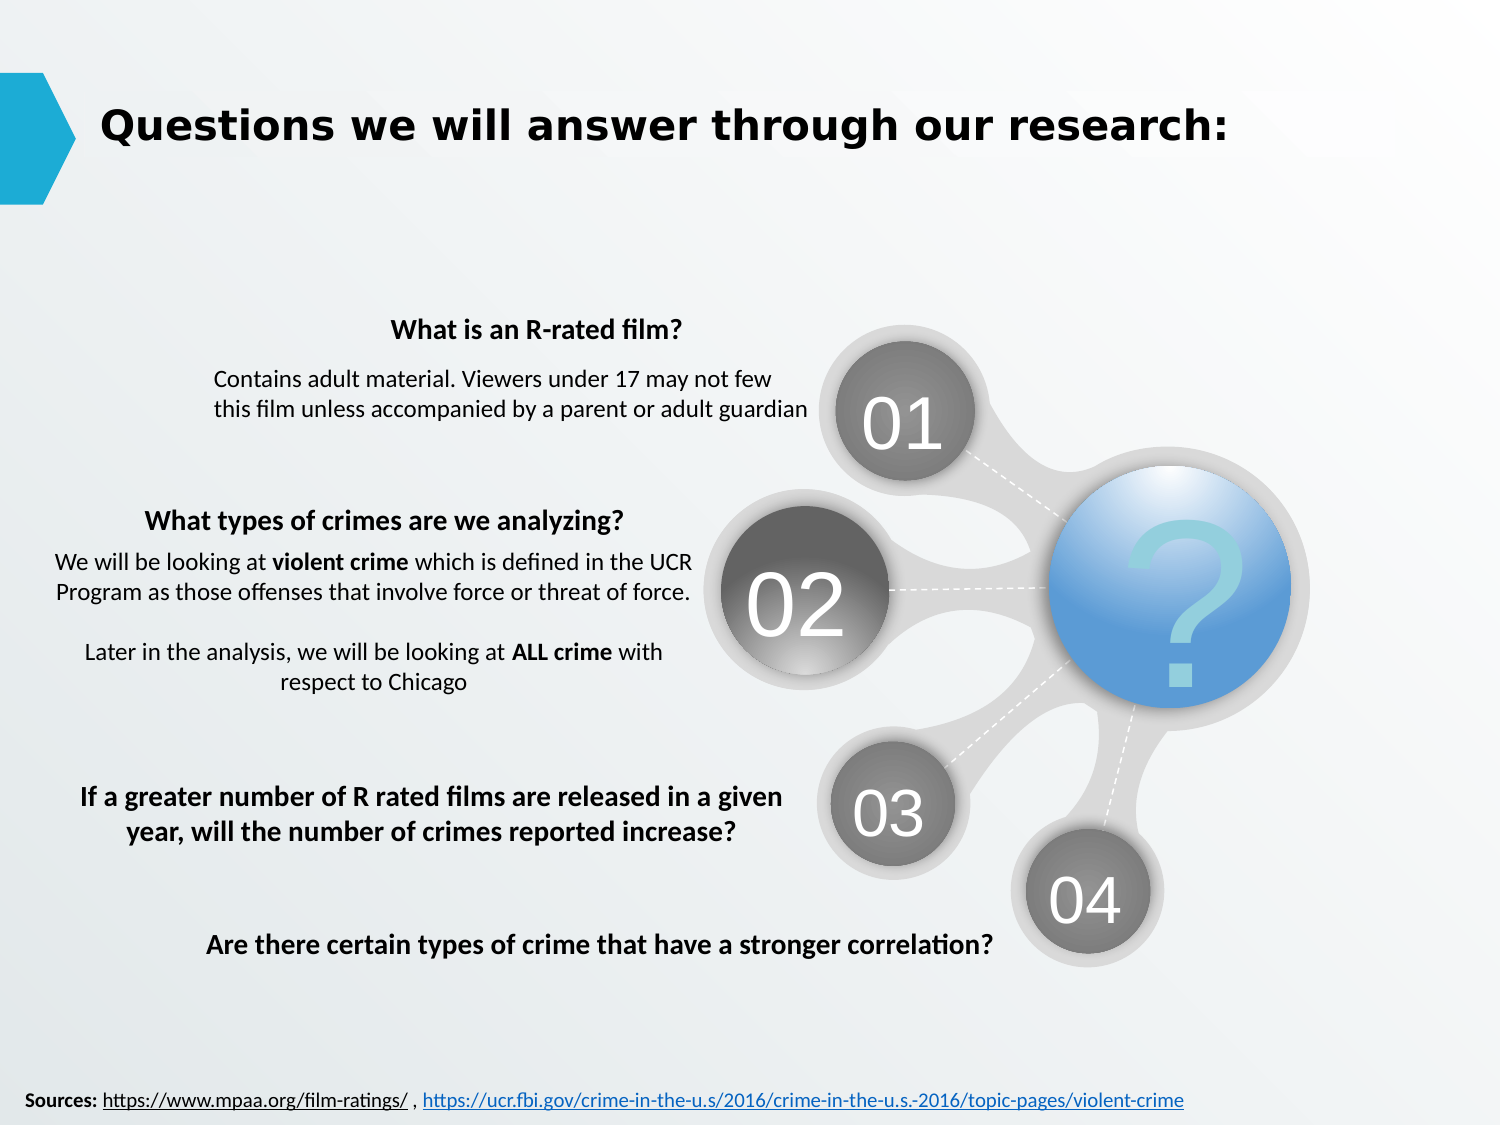

Questions we will answer through our research:
What is an R-rated film?

01
?

02

03

04
Contains adult material. Viewers under 17 may not few this film unless accompanied by a parent or adult guardian

What types of crimes are we analyzing?
We will be looking at violent crime which is defined in the UCR Program as those offenses that involve force or threat of force.

Later in the analysis, we will be looking at ALL crime with respect to Chicago
If a greater number of R rated films are released in a given year, will the number of crimes reported increase?
Are there certain types of crime that have a stronger correlation?
Sources: https://www.mpaa.org/film-ratings/ , https://ucr.fbi.gov/crime-in-the-u.s/2016/crime-in-the-u.s.-2016/topic-pages/violent-crime